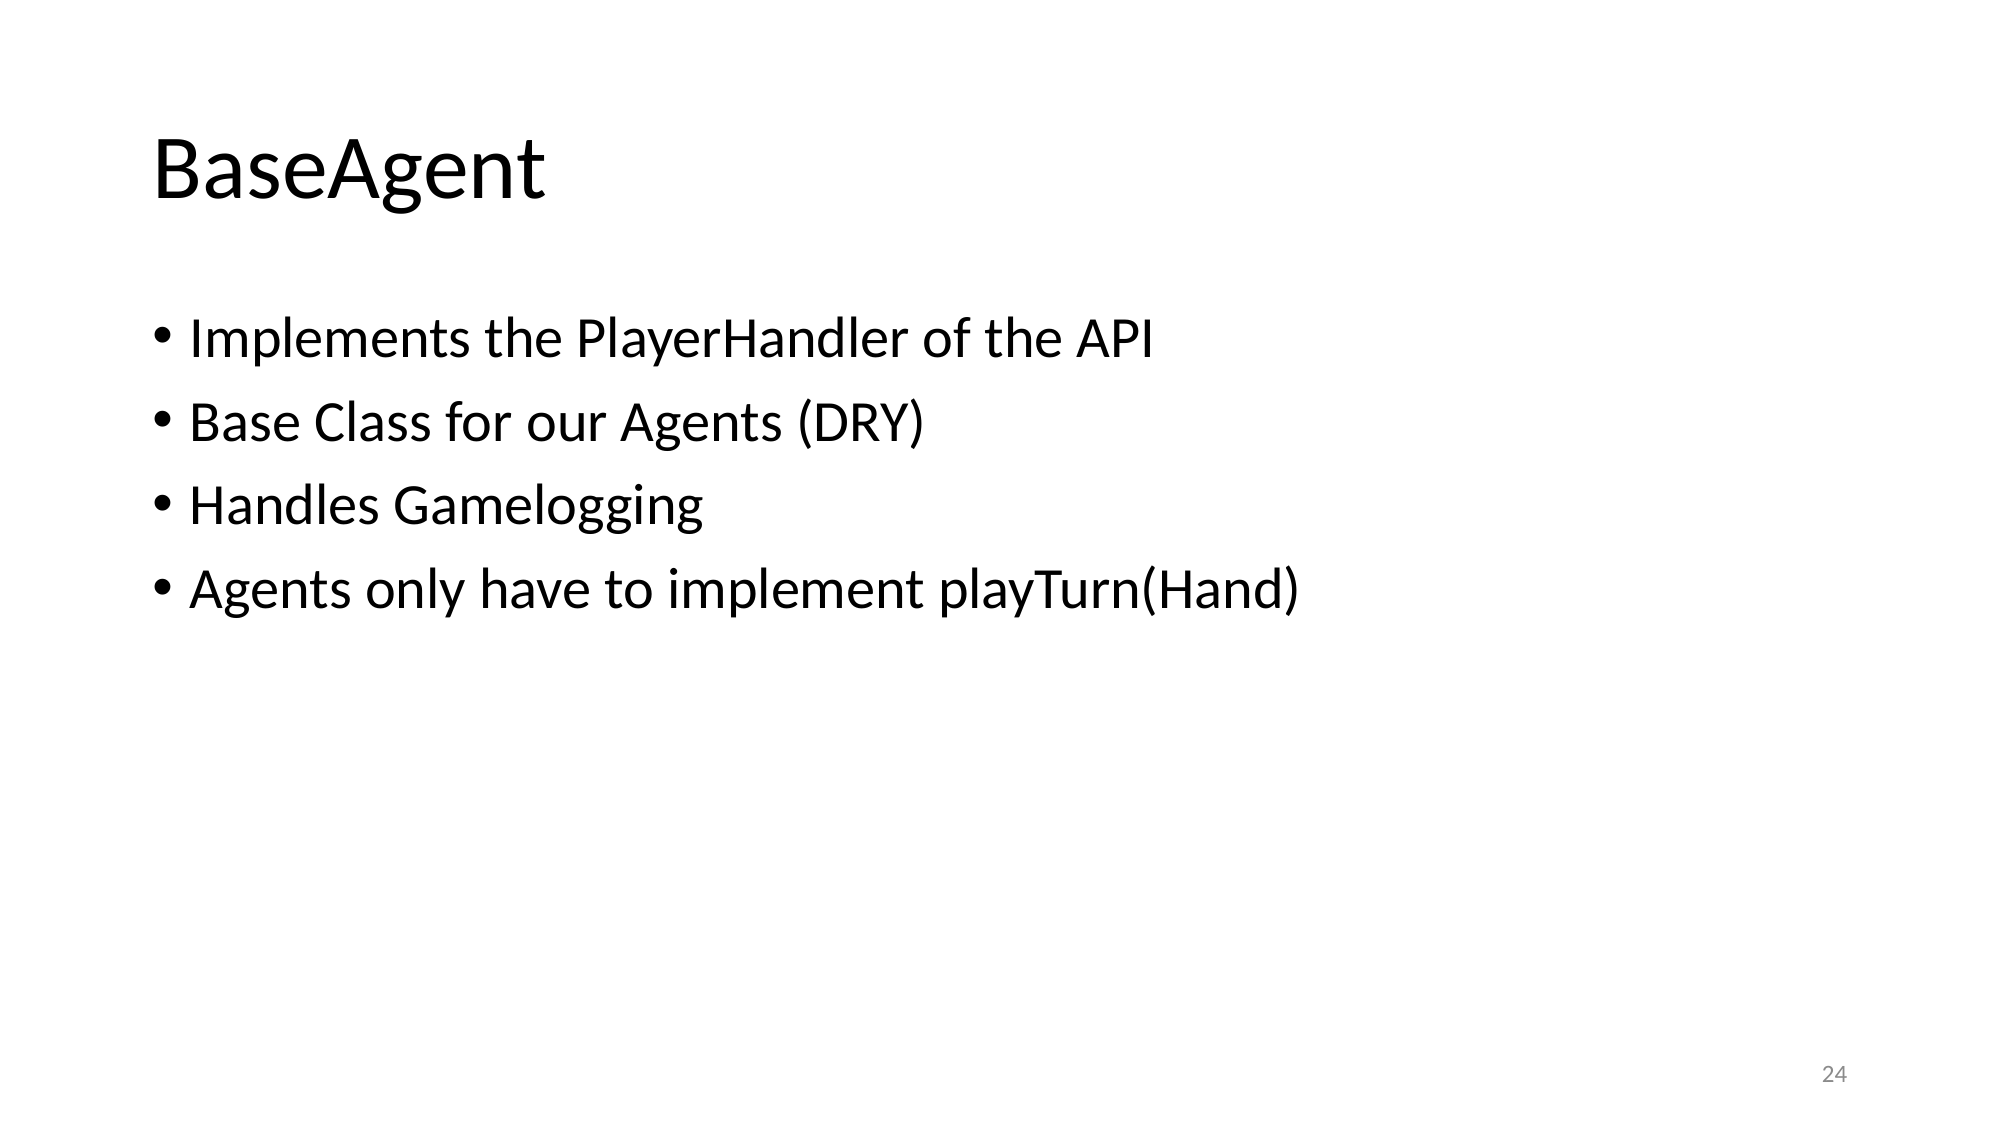

# BaseAgent
Implements the PlayerHandler of the API
Base Class for our Agents (DRY)
Handles Gamelogging
Agents only have to implement playTurn(Hand)

24